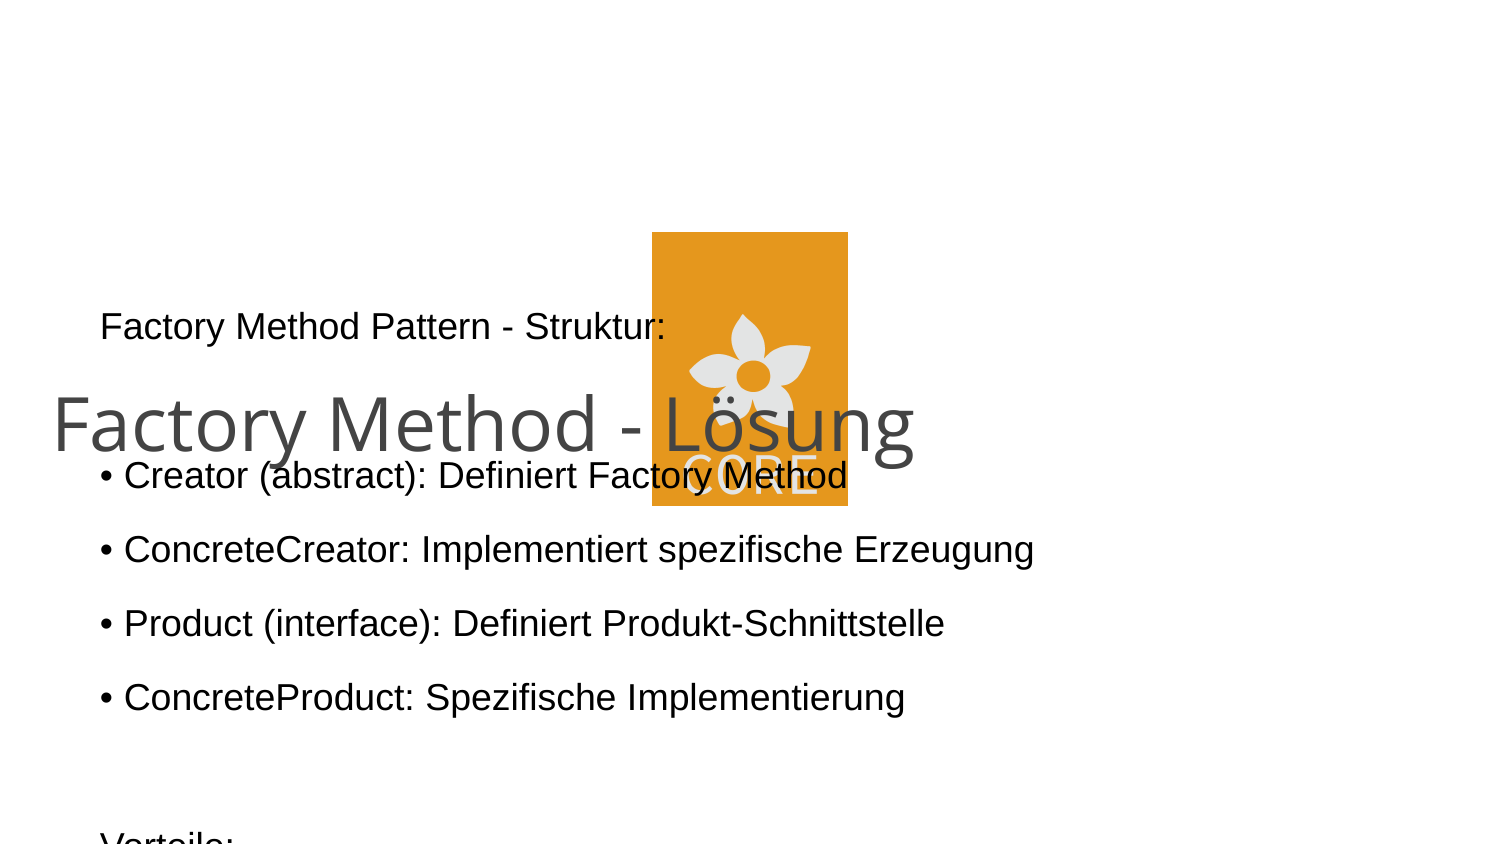

# Factory Method - Lösung

Factory Method Pattern - Struktur:

• Creator (abstract): Definiert Factory Method
• ConcreteCreator: Implementiert spezifische Erzeugung
• Product (interface): Definiert Produkt-Schnittstelle
• ConcreteProduct: Spezifische Implementierung

Vorteile:
• Polymorphismus statt Switch-Statements
• Open/Closed Principle erfüllt
• Single Responsibility für jede Factory